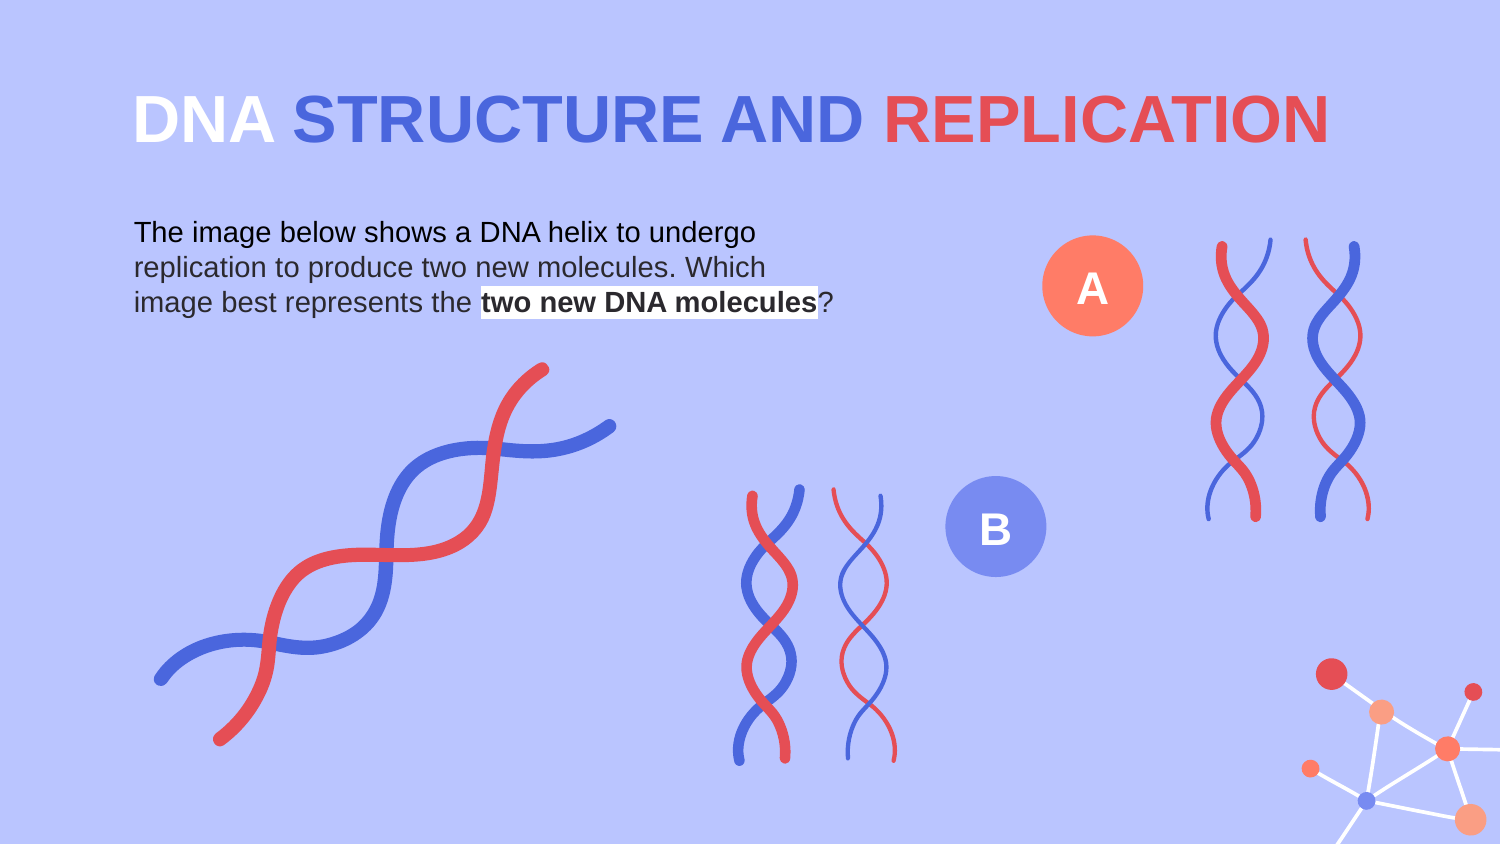

# DNA STRUCTURE AND REPLICATION
The image below shows a DNA helix to undergo replication to produce two new molecules. Which image best represents the two new DNA molecules?

A

B